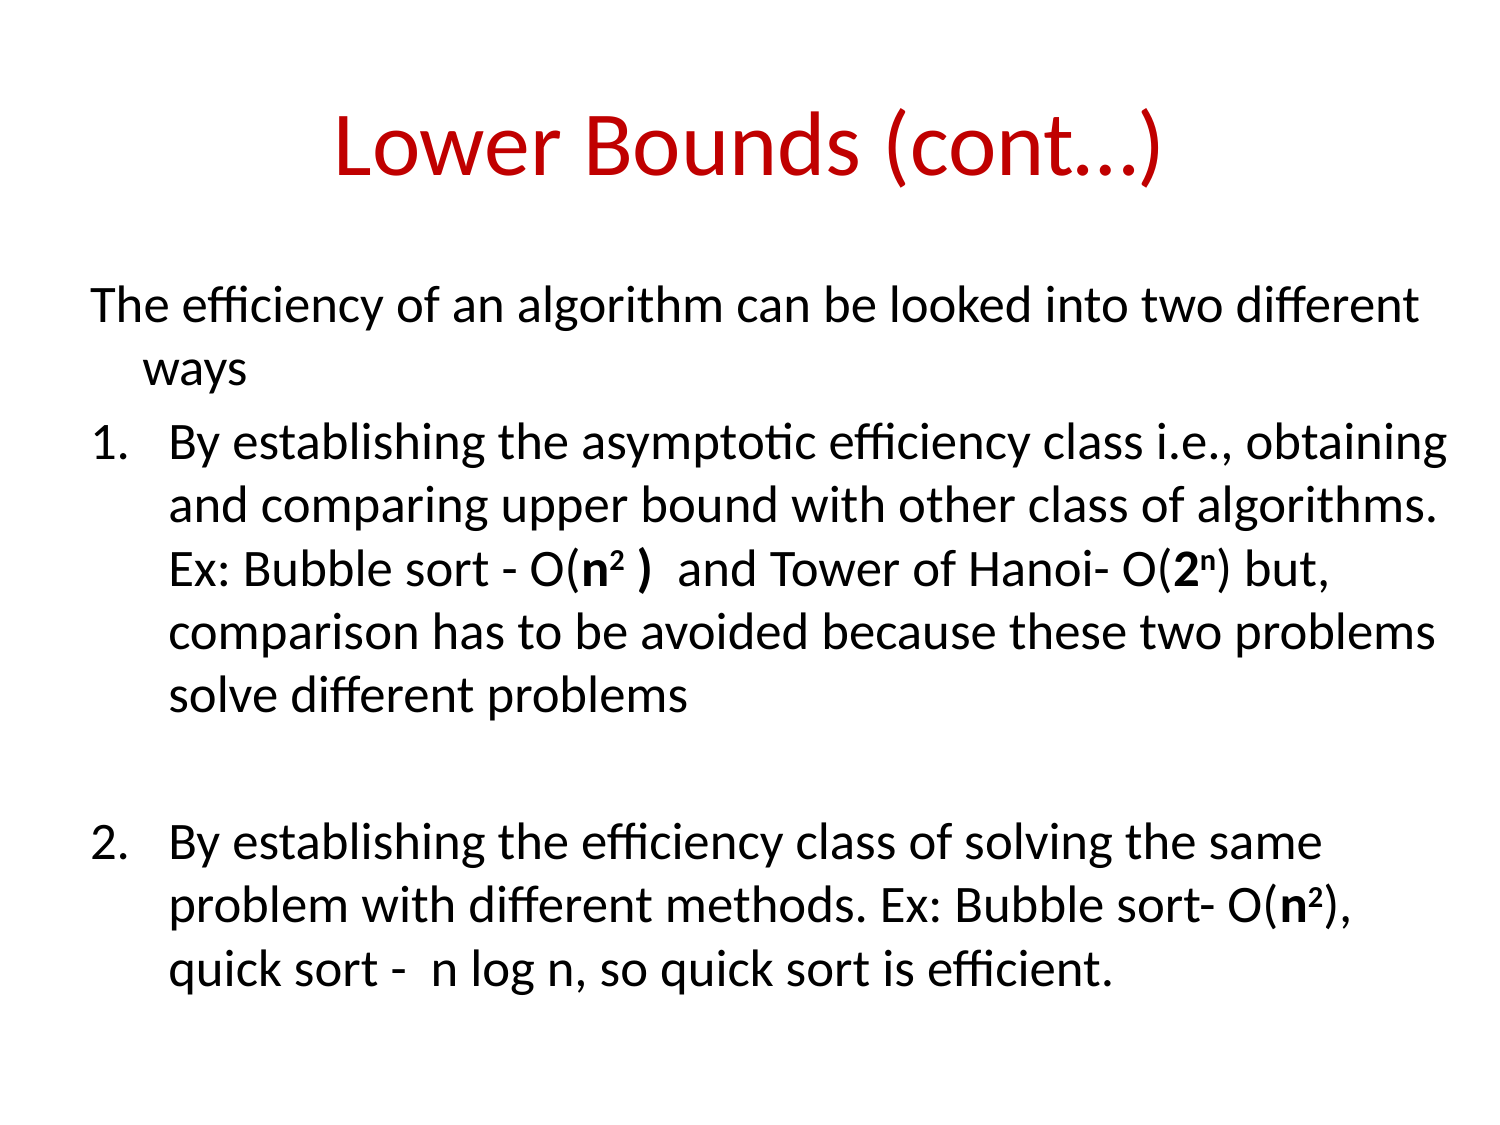

# Lower Bounds (cont…)
The efficiency of an algorithm can be looked into two different ways
By establishing the asymptotic efficiency class i.e., obtaining and comparing upper bound with other class of algorithms. Ex: Bubble sort - O(n2 )  and Tower of Hanoi- O(2n) but, comparison has to be avoided because these two problems solve different problems

By establishing the efficiency class of solving the same problem with different methods. Ex: Bubble sort- O(n2), quick sort -  n log n, so quick sort is efficient.